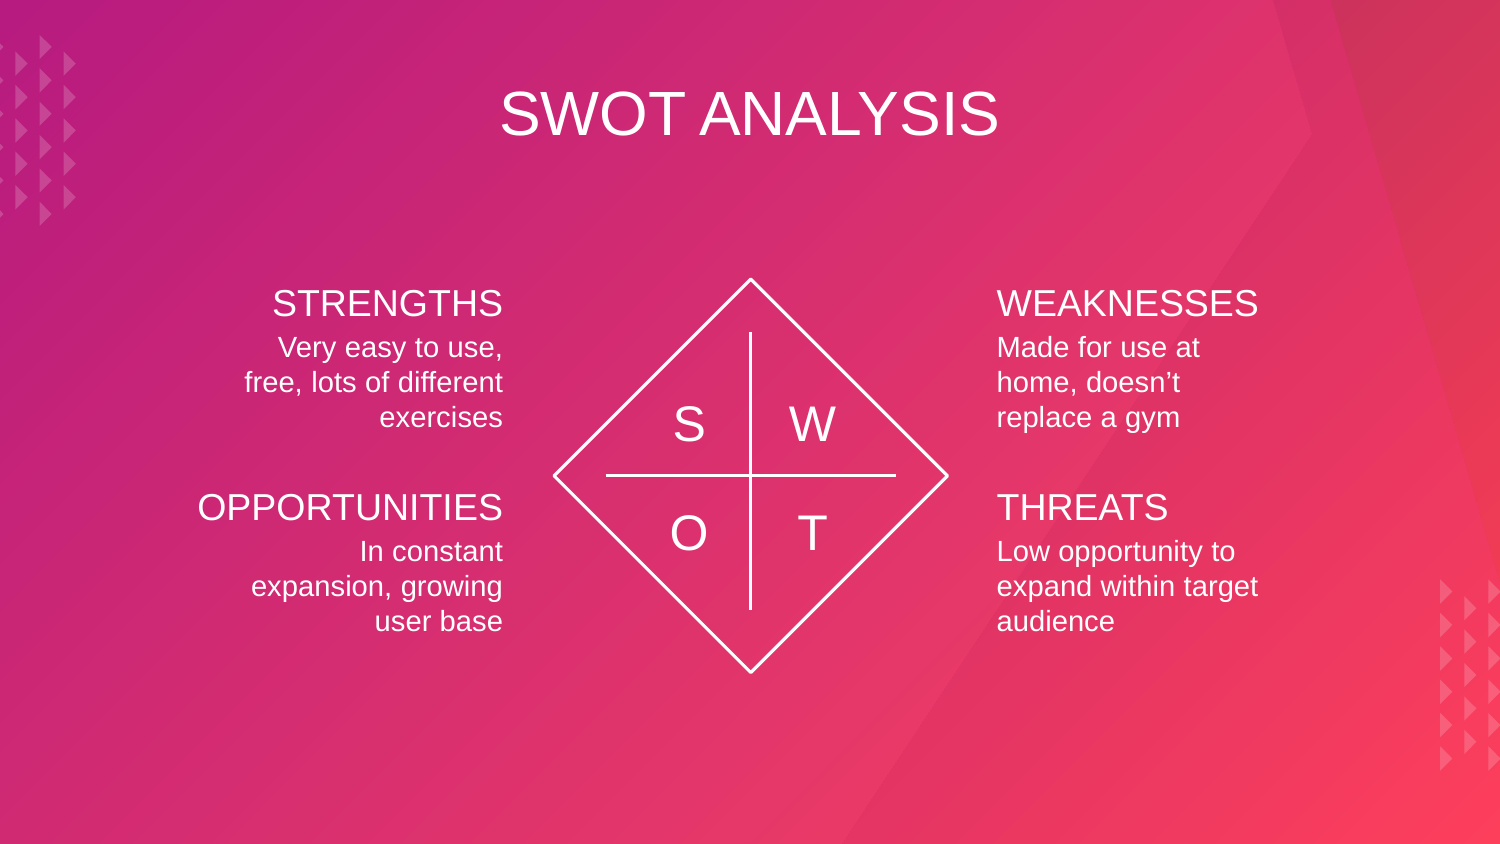

# SWOT ANALYSIS
STRENGTHS
WEAKNESSES

Very easy to use, free, lots of different exercises
Made for use at home, doesn’t replace a gym
S
W
OPPORTUNITIES
THREATS
O
T
Low opportunity to expand within target audience
In constant expansion, growing user base